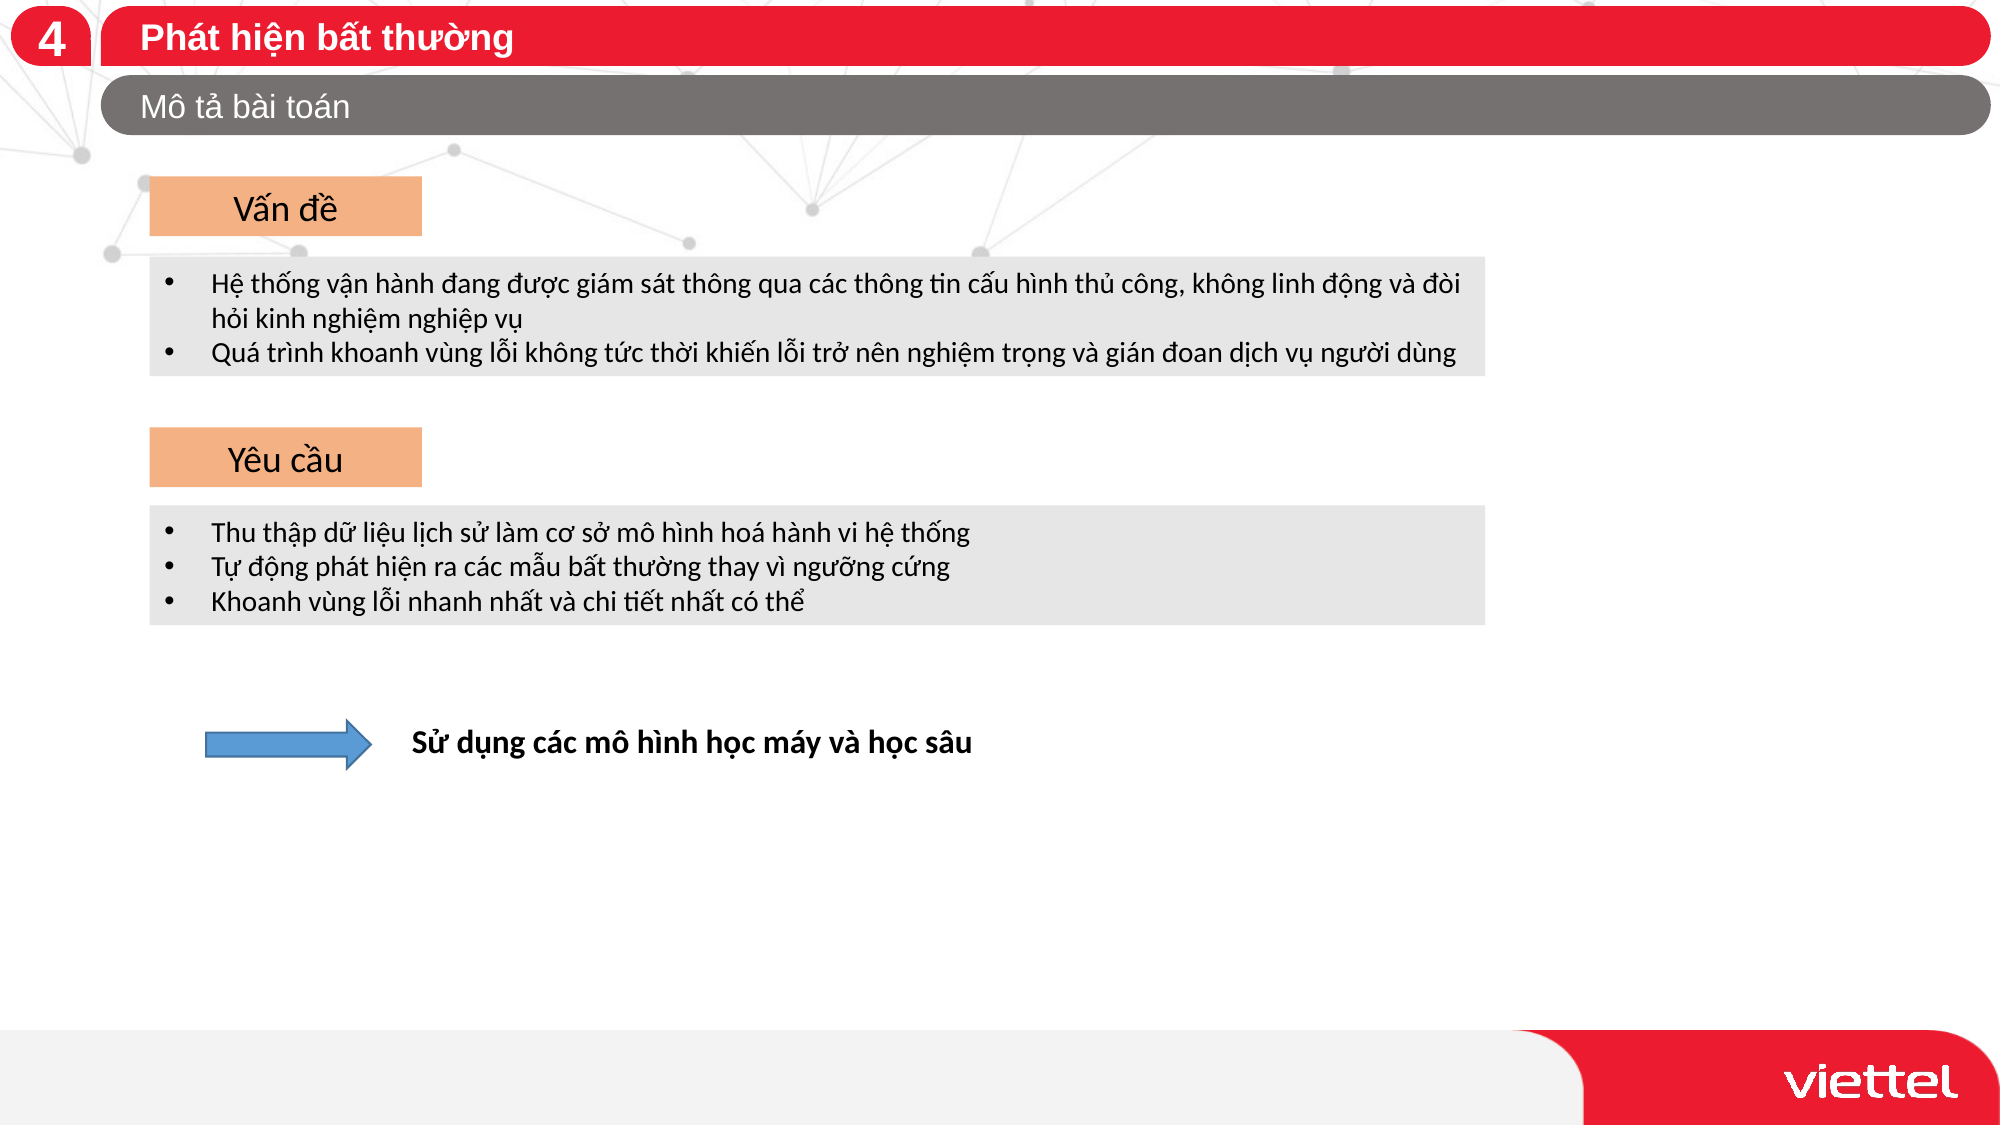

# Phát hiện bất thường
4
Mô tả bài toán
Vấn đề
Hệ thống vận hành đang được giám sát thông qua các thông tin cấu hình thủ công, không linh động và đòi hỏi kinh nghiệm nghiệp vụ
Quá trình khoanh vùng lỗi không tức thời khiến lỗi trở nên nghiệm trọng và gián đoan dịch vụ người dùng
Yêu cầu
Thu thập dữ liệu lịch sử làm cơ sở mô hình hoá hành vi hệ thống
Tự động phát hiện ra các mẫu bất thường thay vì ngưỡng cứng
Khoanh vùng lỗi nhanh nhất và chi tiết nhất có thể
Sử dụng các mô hình học máy và học sâu